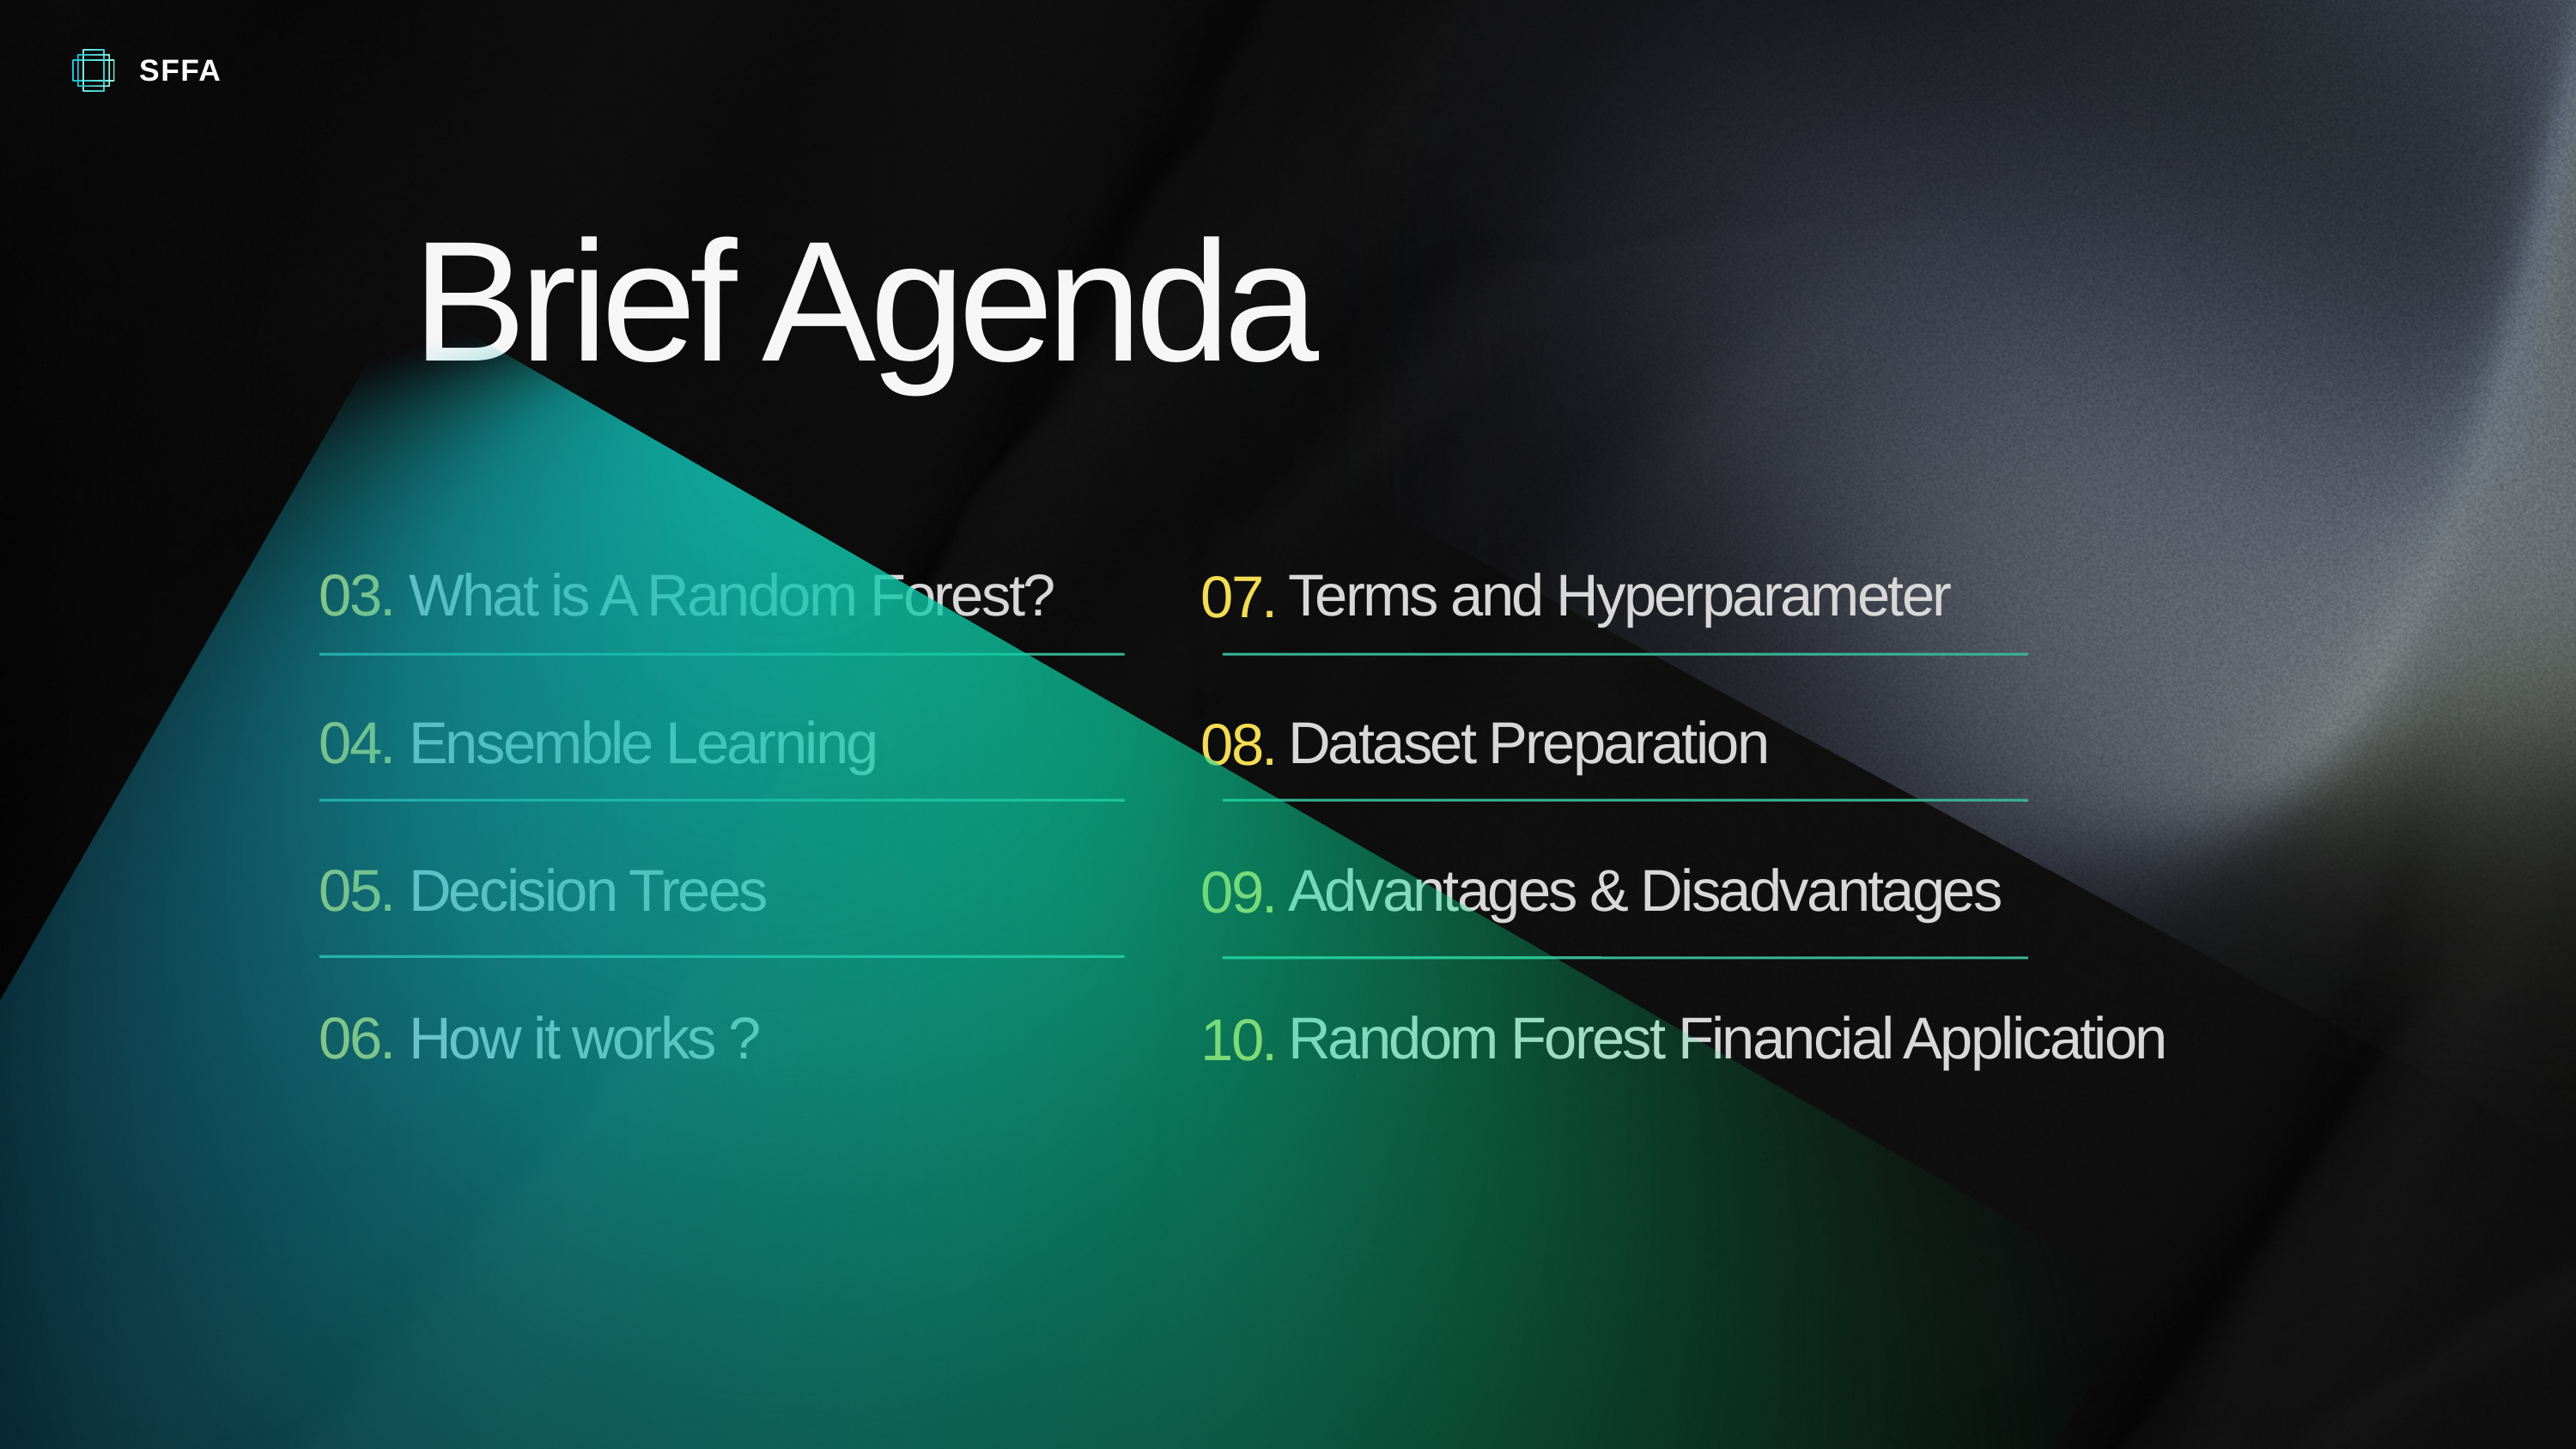

SFFA
Brief Agenda
03.
04.
05.
06.
What is A Random Forest?
Ensemble Learning
Decision Trees
How it works ?
Terms and Hyperparameter
Dataset Preparation
Advantages & Disadvantages
Random Forest Financial Application
07.
08.
09.10.